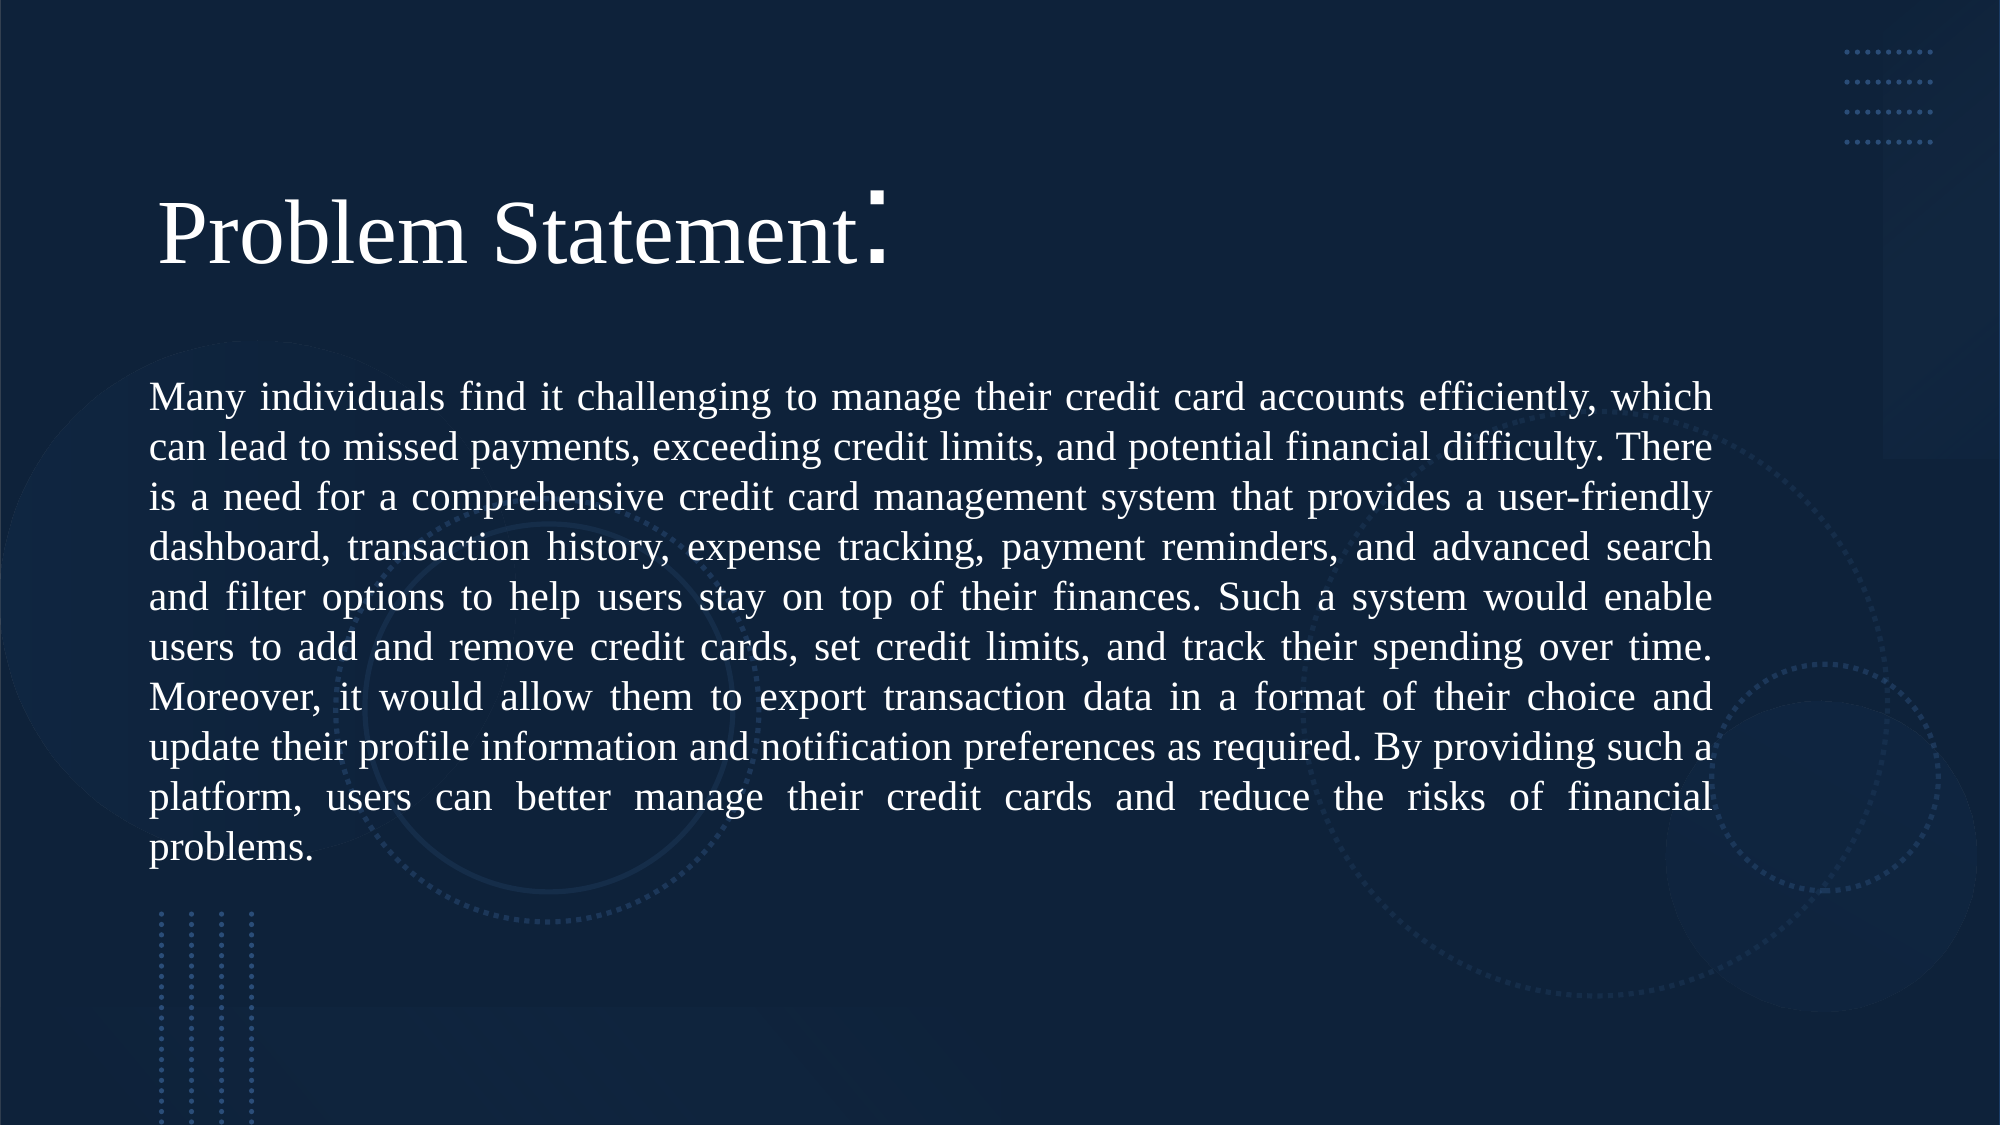

Problem Statement:

Many individuals find it challenging to manage their credit card accounts efficiently, which can lead to missed payments, exceeding credit limits, and potential financial difficulty. There is a need for a comprehensive credit card management system that provides a user-friendly dashboard, transaction history, expense tracking, payment reminders, and advanced search and filter options to help users stay on top of their finances. Such a system would enable users to add and remove credit cards, set credit limits, and track their spending over time. Moreover, it would allow them to export transaction data in a format of their choice and update their profile information and notification preferences as required. By providing such a platform, users can better manage their credit cards and reduce the risks of financial problems.